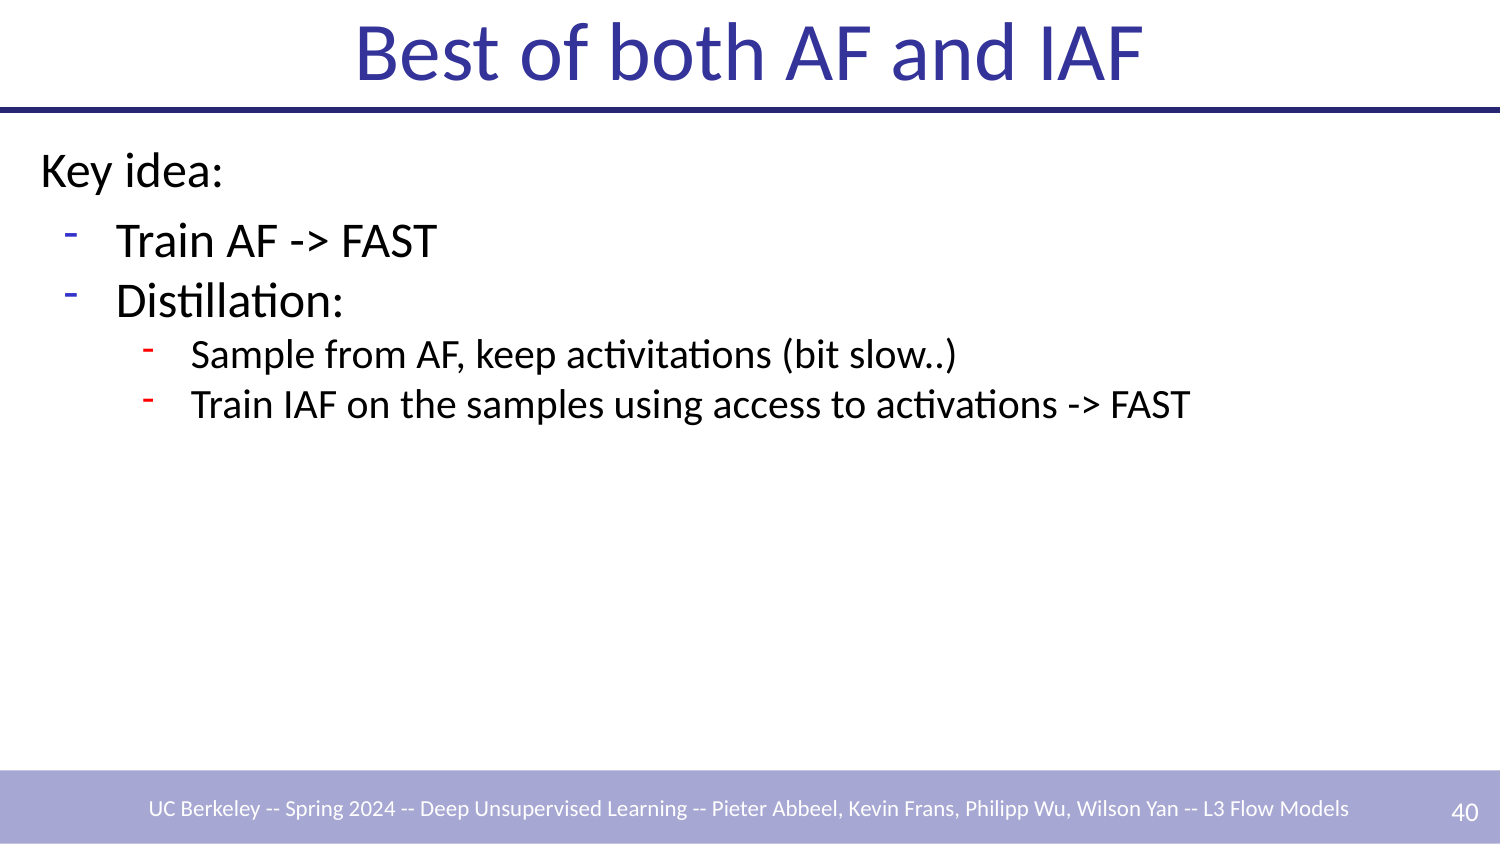

# Best of both AF and IAF
Key idea:
Train AF -> FAST
Distillation:
Sample from AF, keep activitations (bit slow..)
Train IAF on the samples using access to activations -> FAST
40